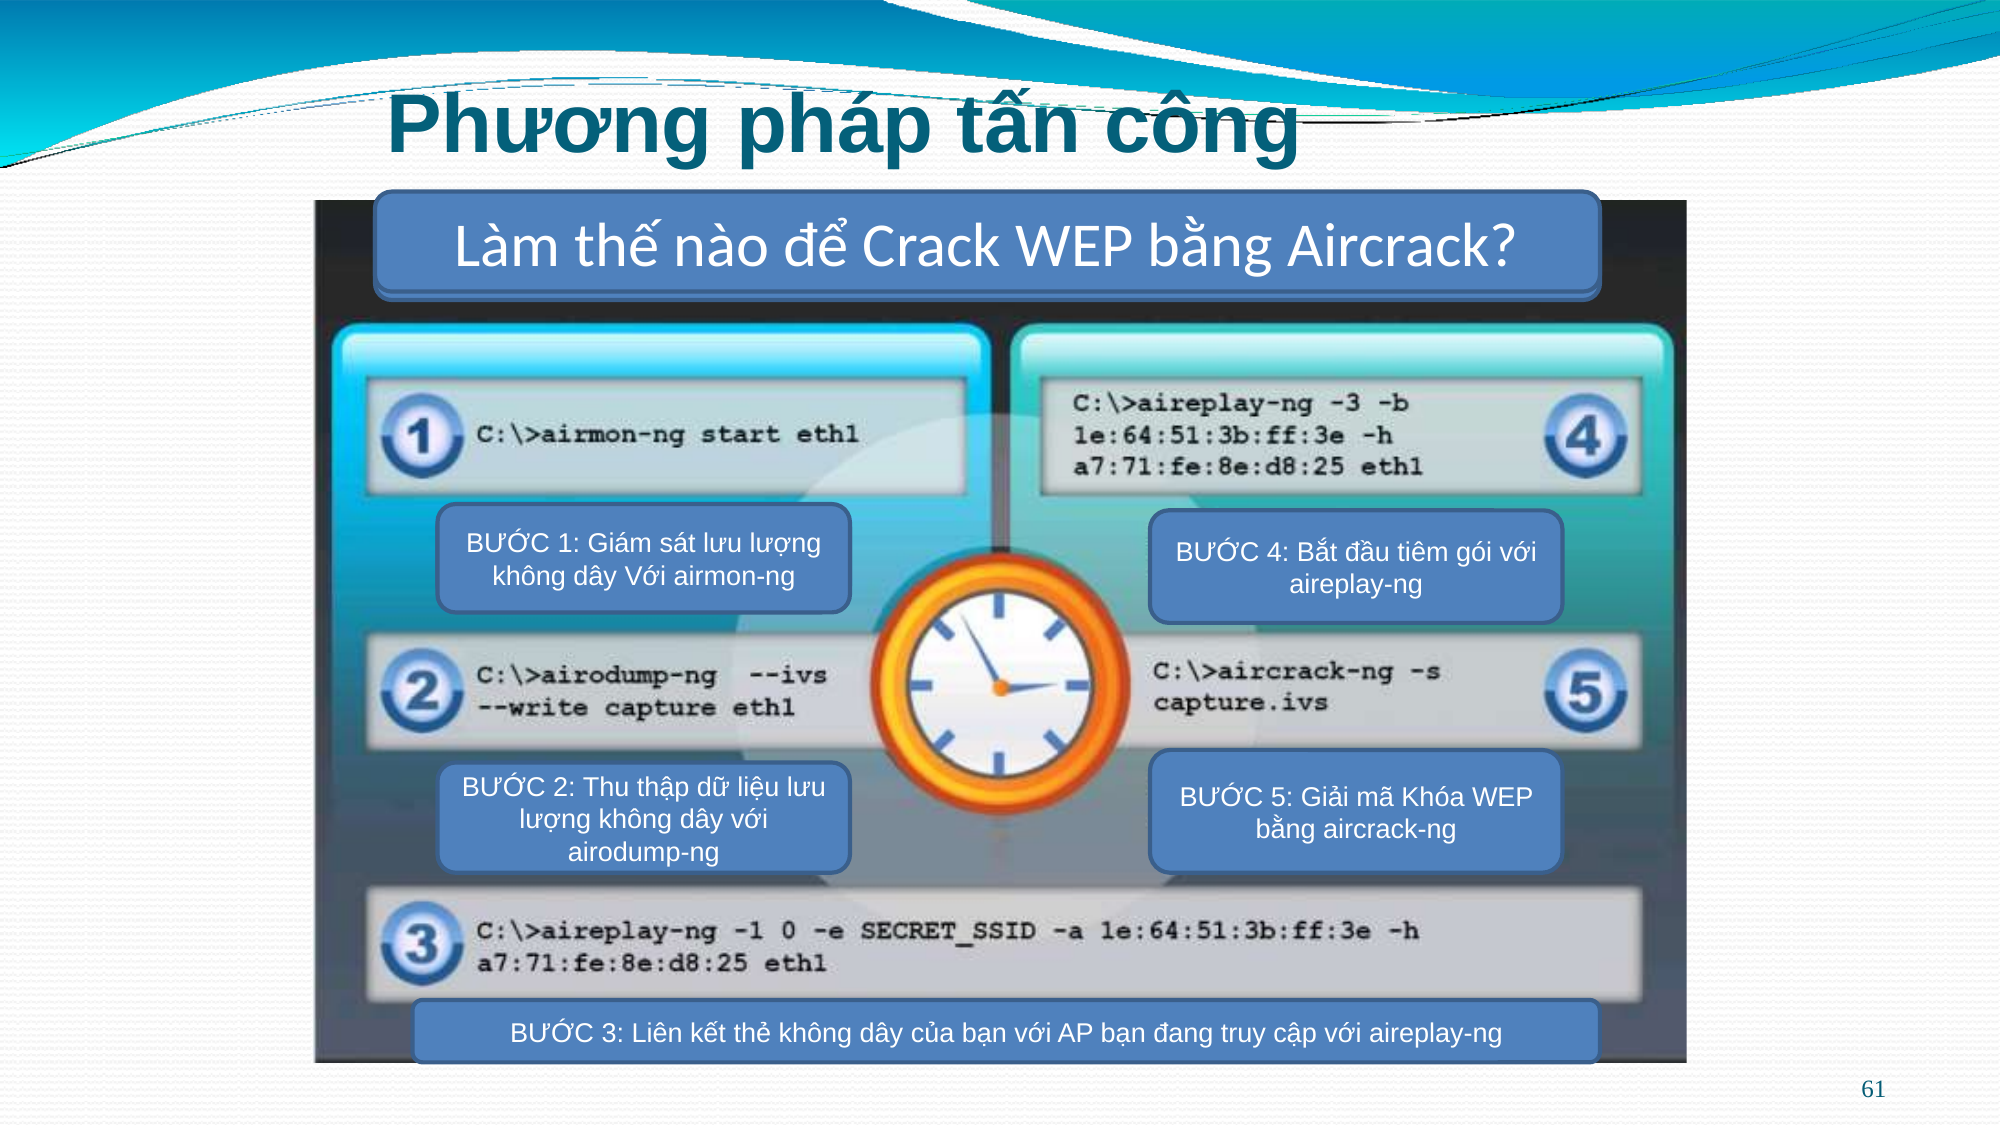

# Phương pháp tấn công
Làm thế nào để Crack WEP bằng Aircrack?

BƯỚC 1: Giám sát lưu lượng không dây Với airmon-ng
BƯỚC 4: Bắt đầu tiêm gói với aireplay-ng

BƯỚC 5: Giải mã Khóa WEP bằng aircrack-ng
BƯỚC 2: Thu thập dữ liệu lưu lượng không dây với airodump-ng
BƯỚC 3: Liên kết thẻ không dây của bạn với AP bạn đang truy cập với aireplay-ng
61